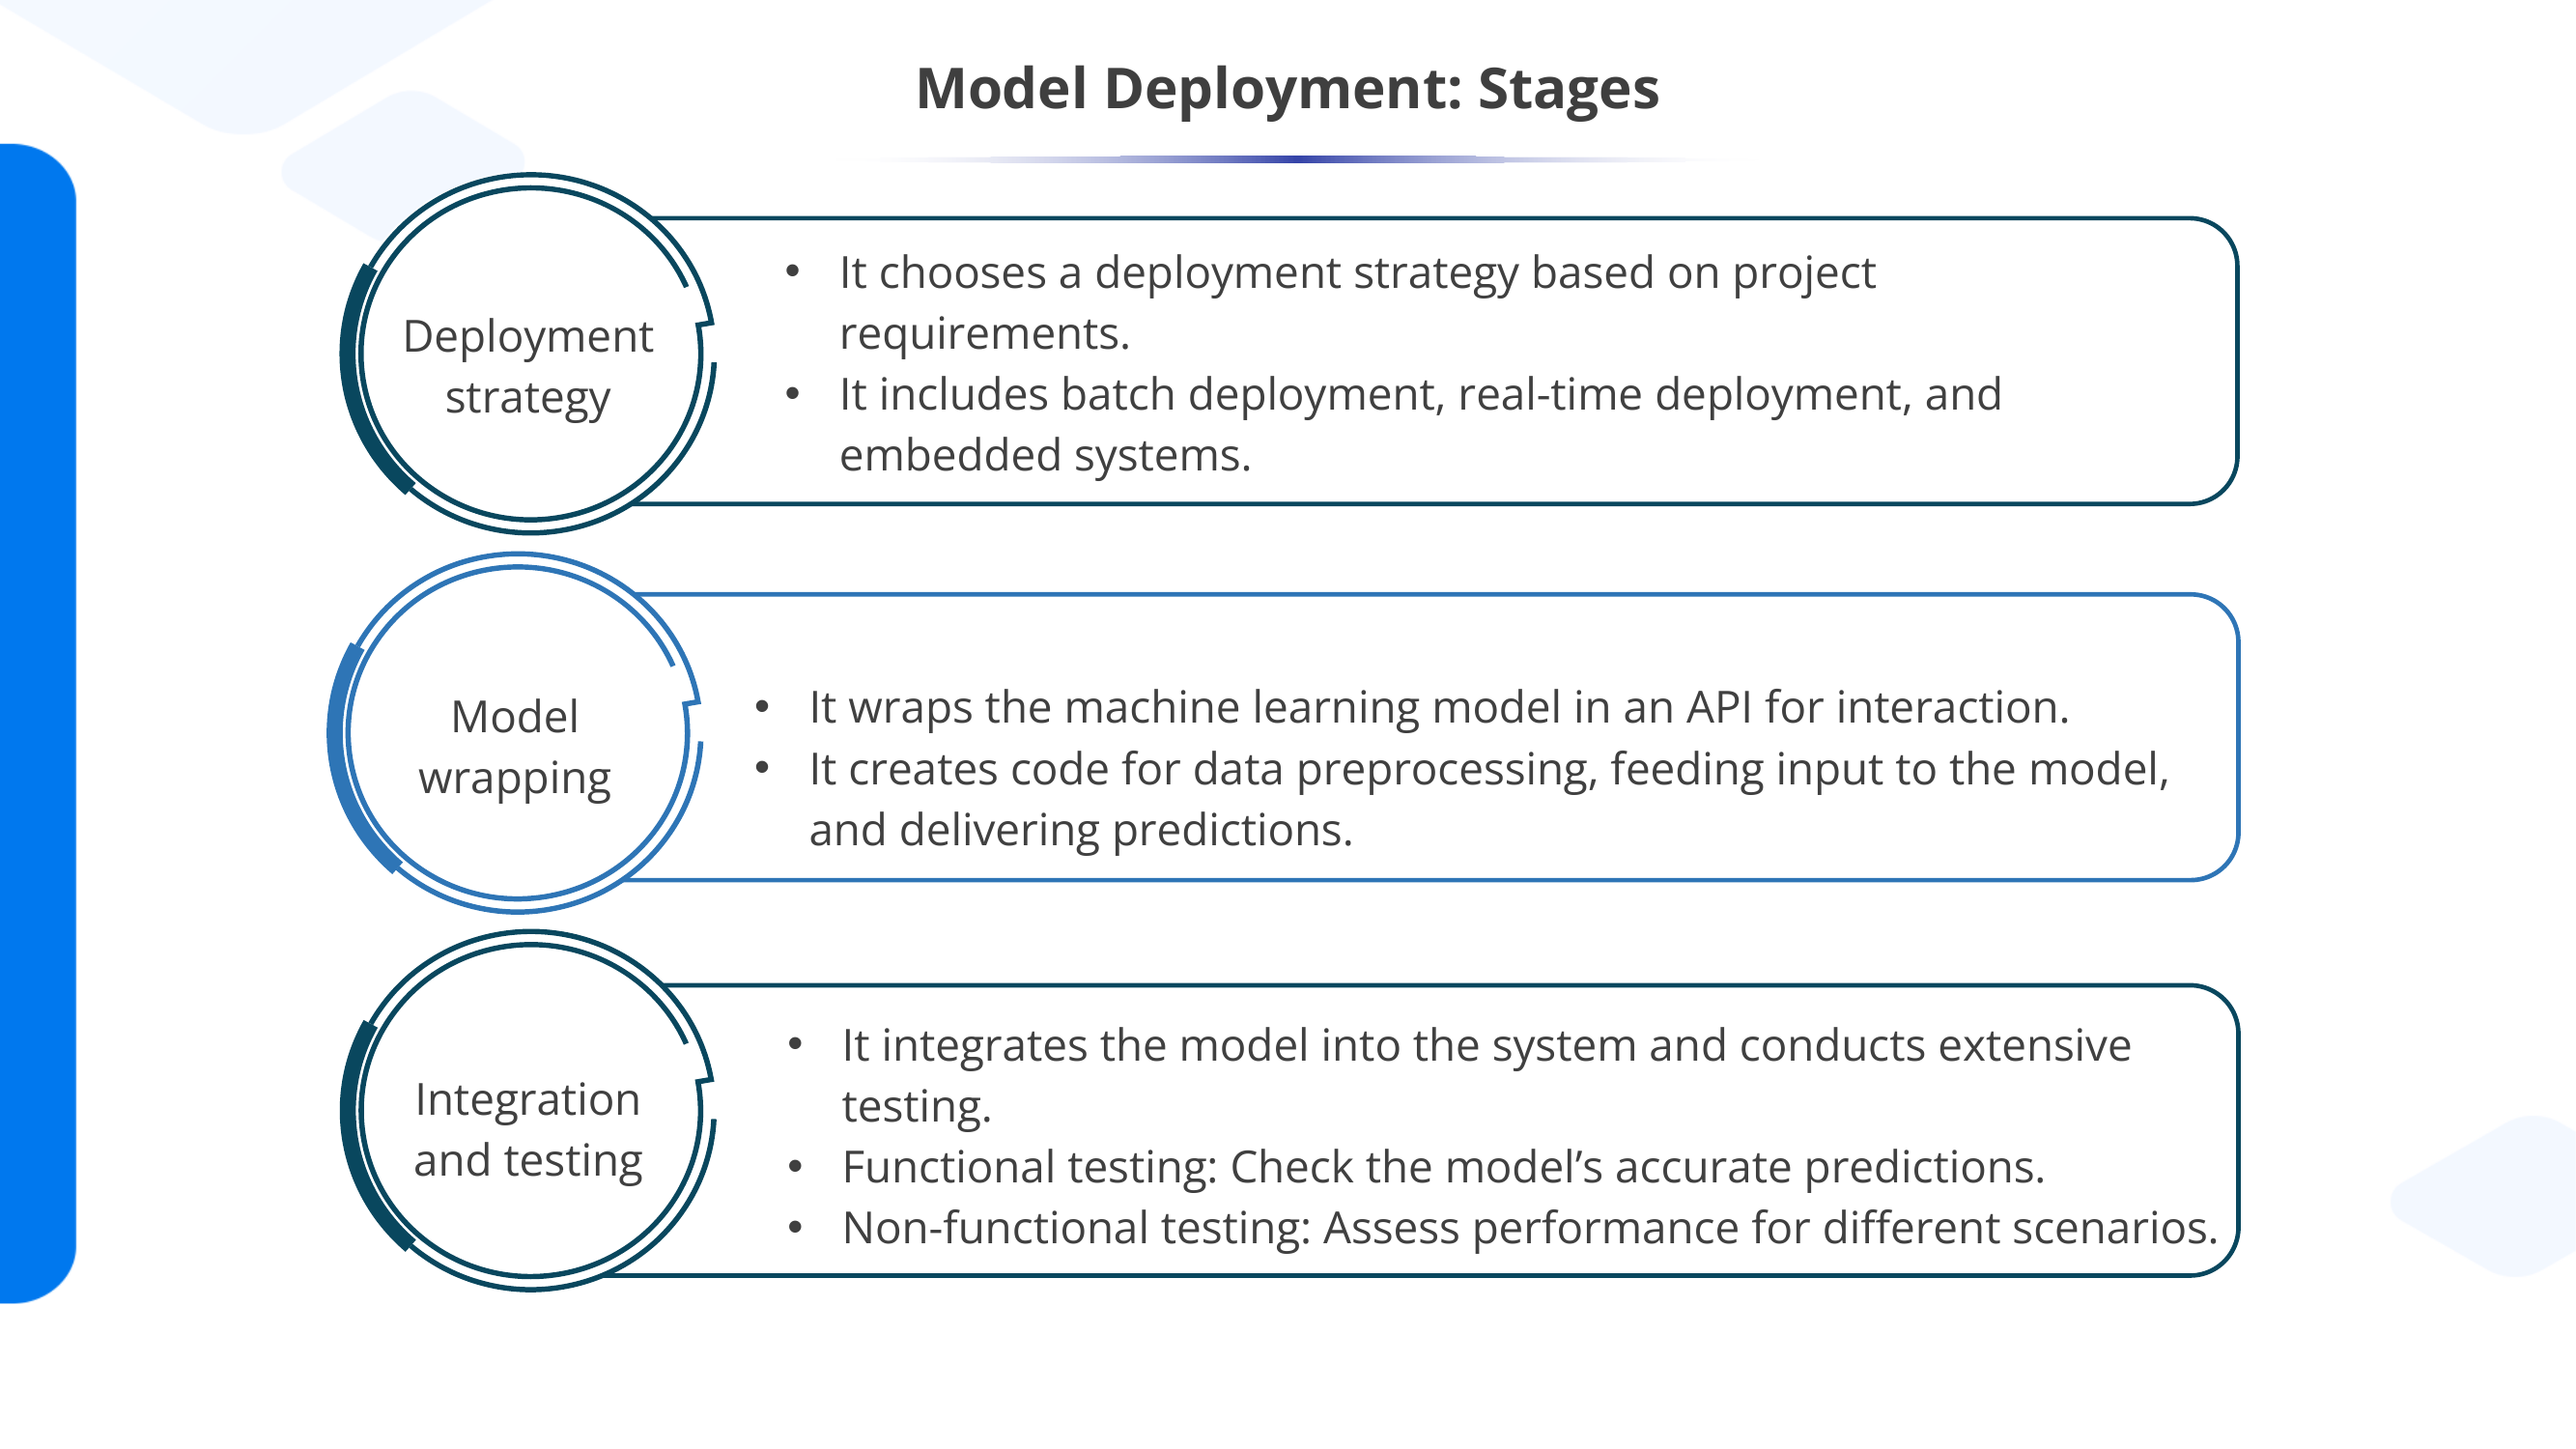

# Model Deployment: Stages

It chooses a deployment strategy based on project requirements.
It includes batch deployment, real-time deployment, and embedded systems.
Deployment strategy

It wraps the machine learning model in an API for interaction.
It creates code for data preprocessing, feeding input to the model, and delivering predictions.
Model wrapping

It integrates the model into the system and conducts extensive testing.
Functional testing: Check the model’s accurate predictions.
Non-functional testing: Assess performance for different scenarios.
Integration and testing